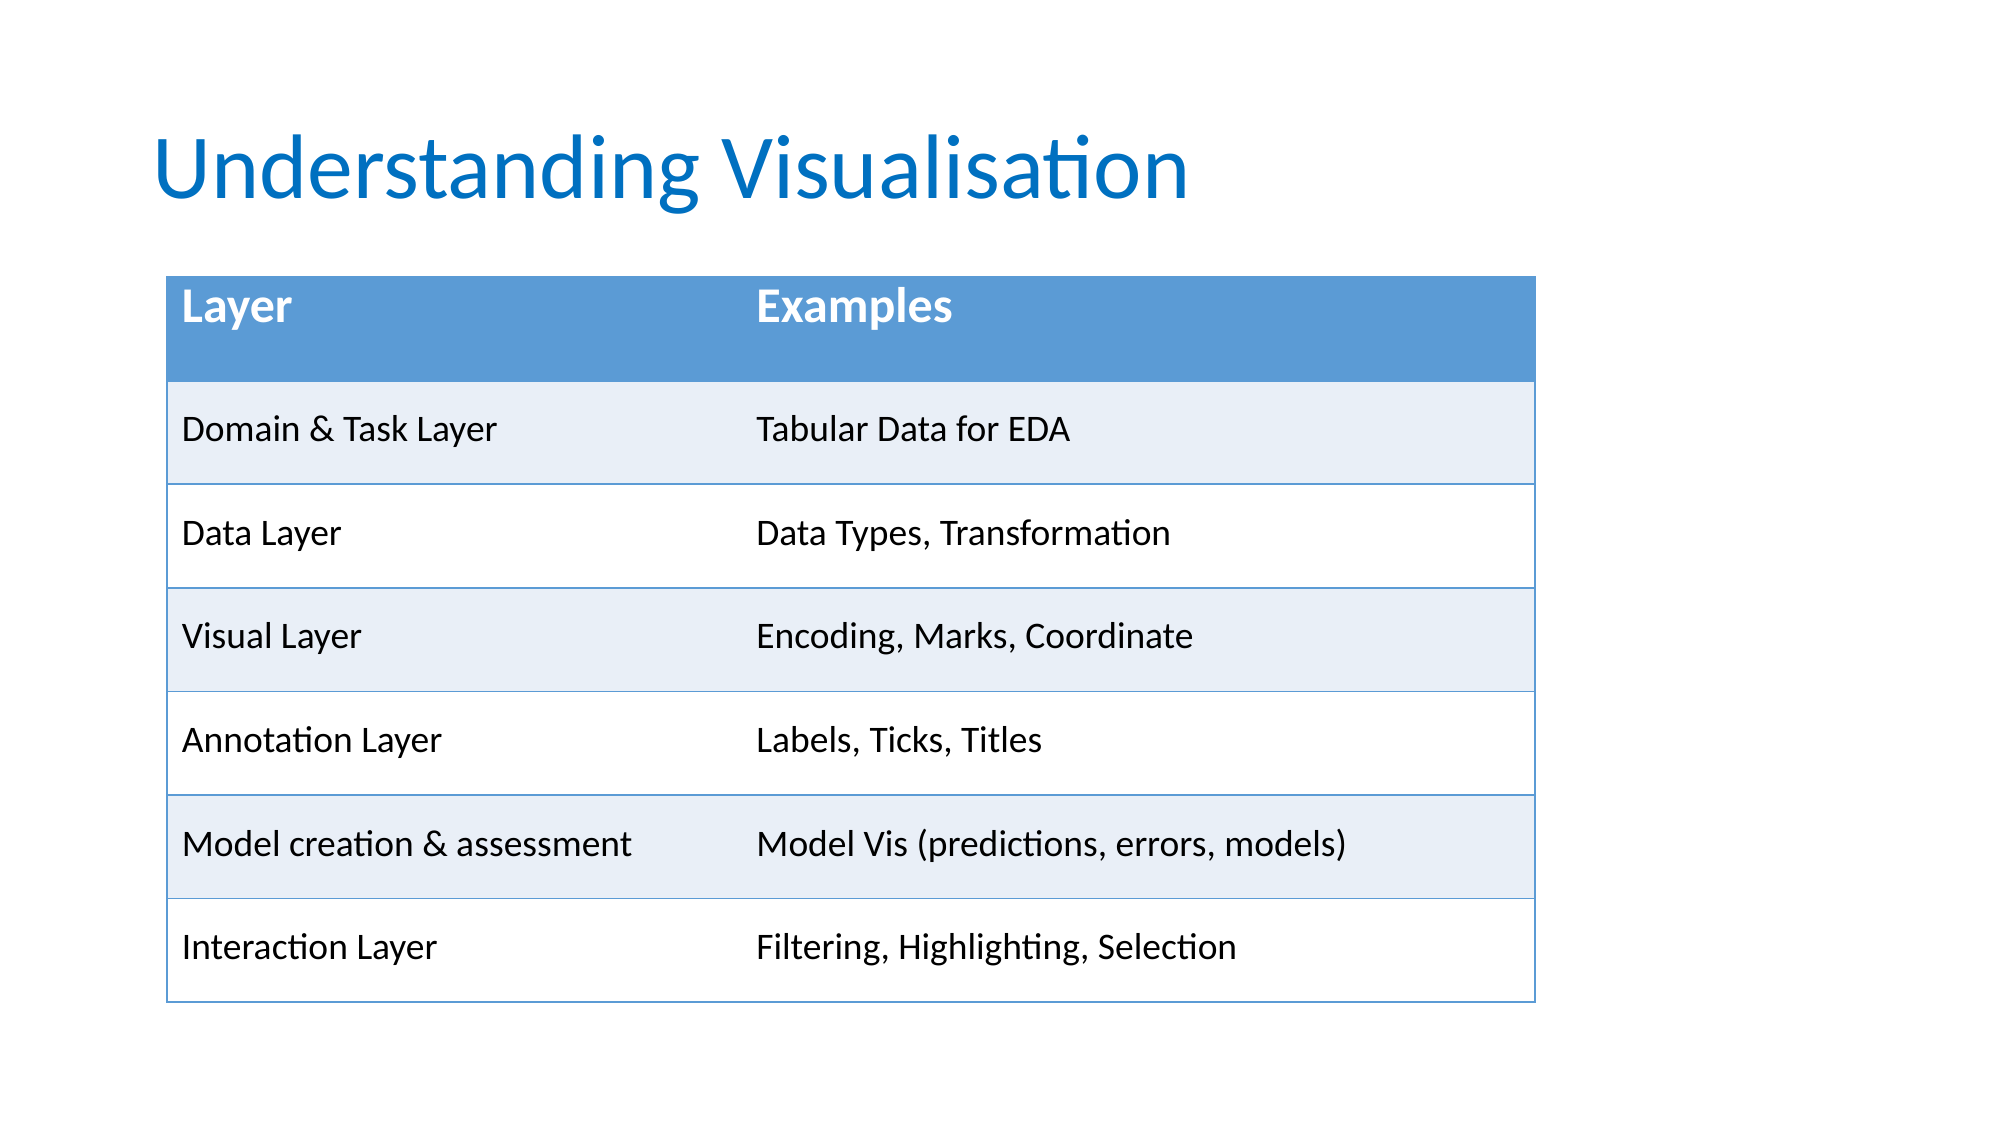

# Understanding Visualisation
| Layer | Examples |
| --- | --- |
| Domain & Task Layer | Tabular Data for EDA |
| Data Layer | Data Types, Transformation |
| Visual Layer | Encoding, Marks, Coordinate |
| Annotation Layer | Labels, Ticks, Titles |
| Model creation & assessment | Model Vis (predictions, errors, models) |
| Interaction Layer | Filtering, Highlighting, Selection |